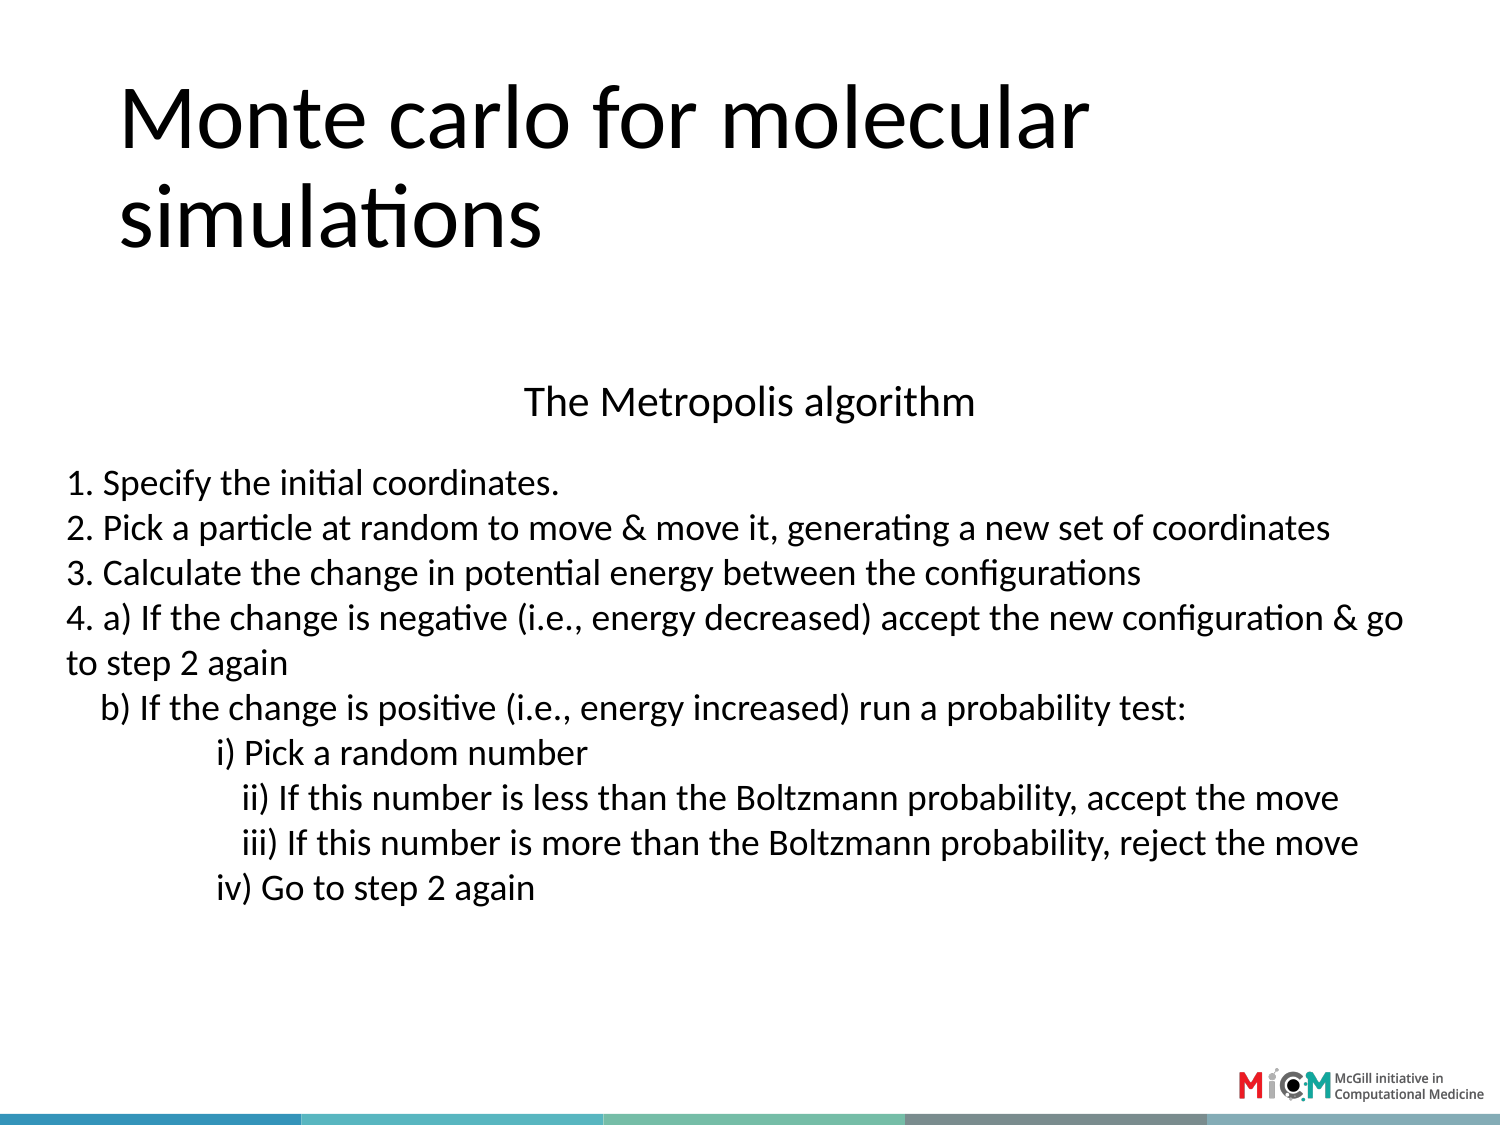

# Monte carlo for molecular simulations
The Metropolis algorithm
1. Specify the initial coordinates.
2. Pick a particle at random to move & move it, generating a new set of coordinates
3. Calculate the change in potential energy between the configurations
4. a) If the change is negative (i.e., energy decreased) accept the new configuration & go to step 2 again
    b) If the change is positive (i.e., energy increased) run a probability test:
	i) Pick a random number
	   ii) If this number is less than the Boltzmann probability, accept the move
	   iii) If this number is more than the Boltzmann probability, reject the move
	iv) Go to step 2 again

38